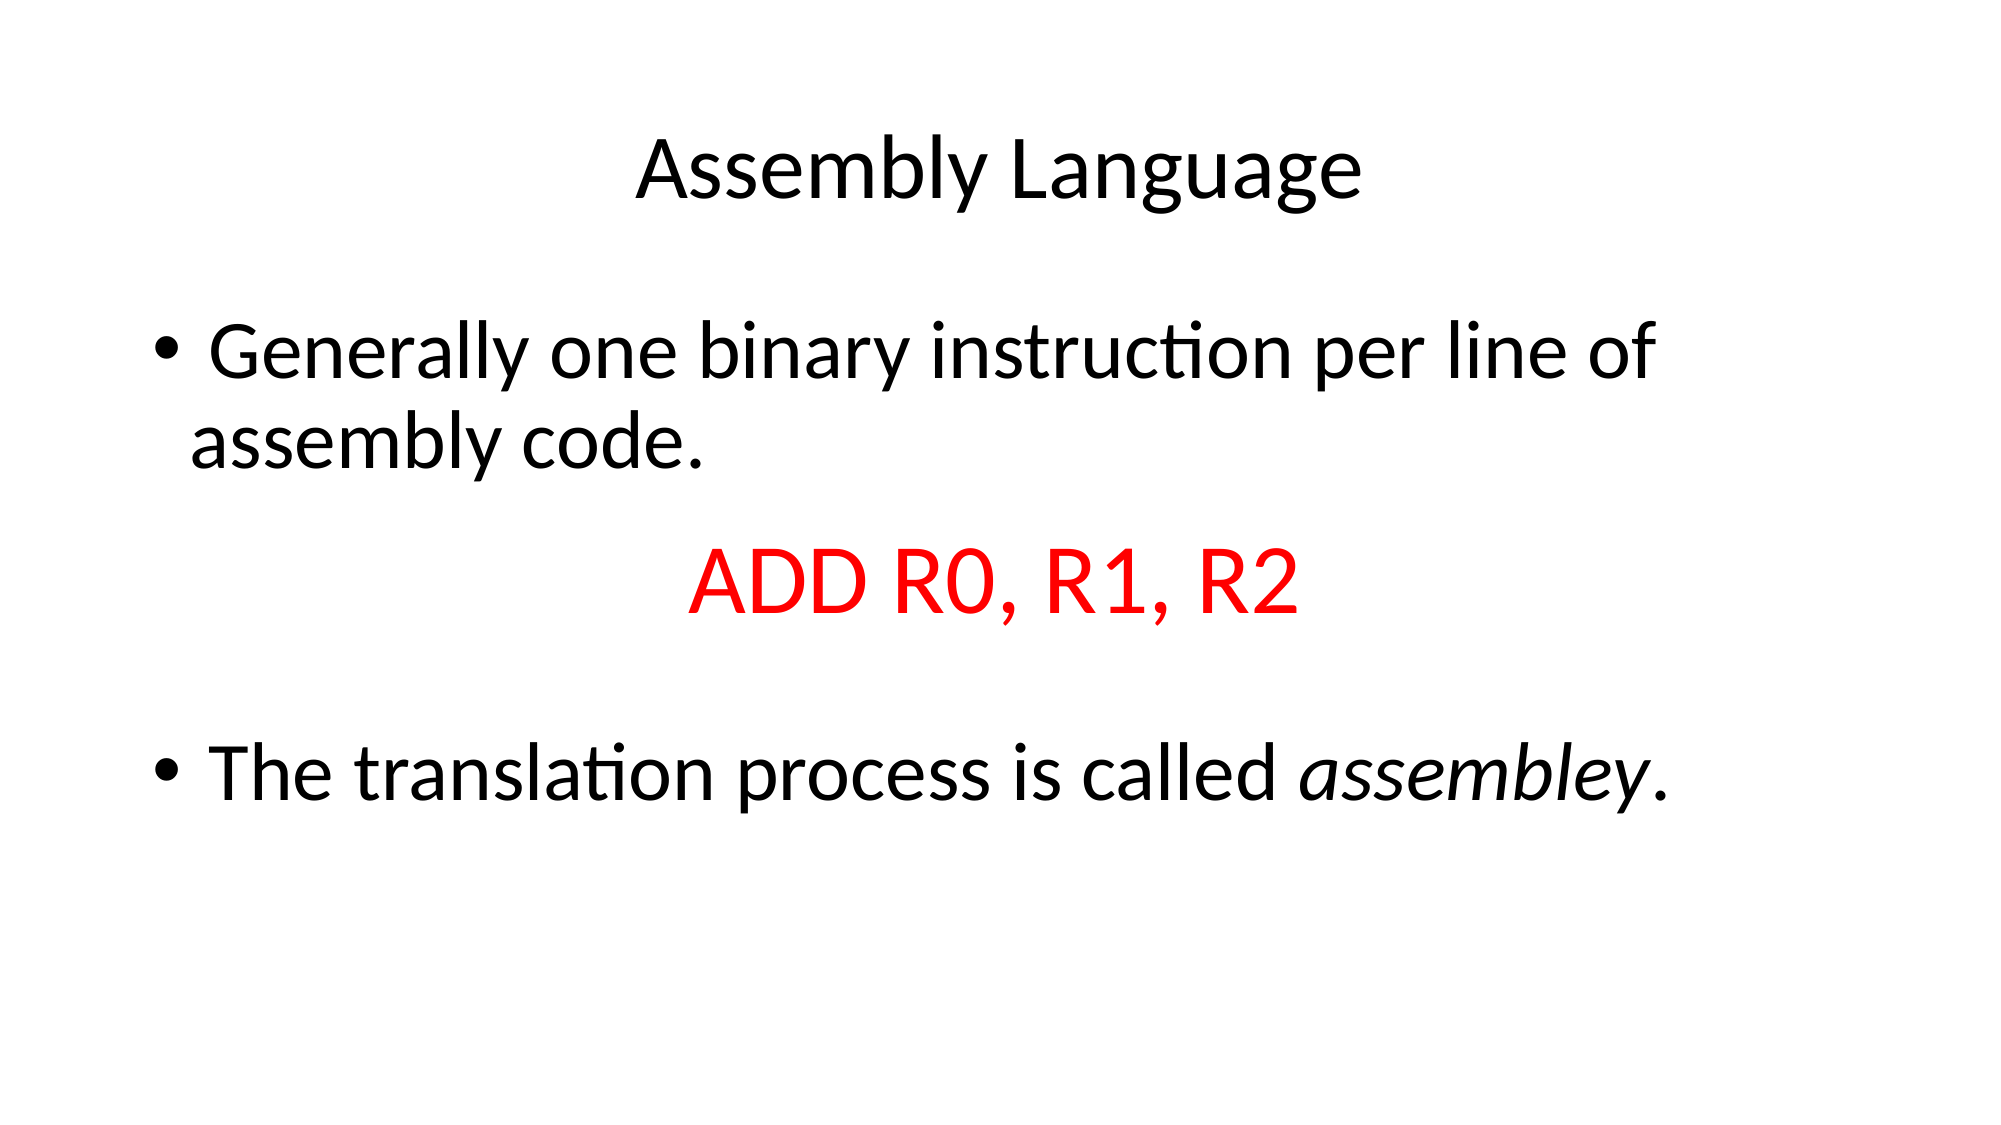

# Assembly Language
 Generally one binary instruction per line of assembly code.

 The translation process is called assembley.

ADD R0, R1, R2